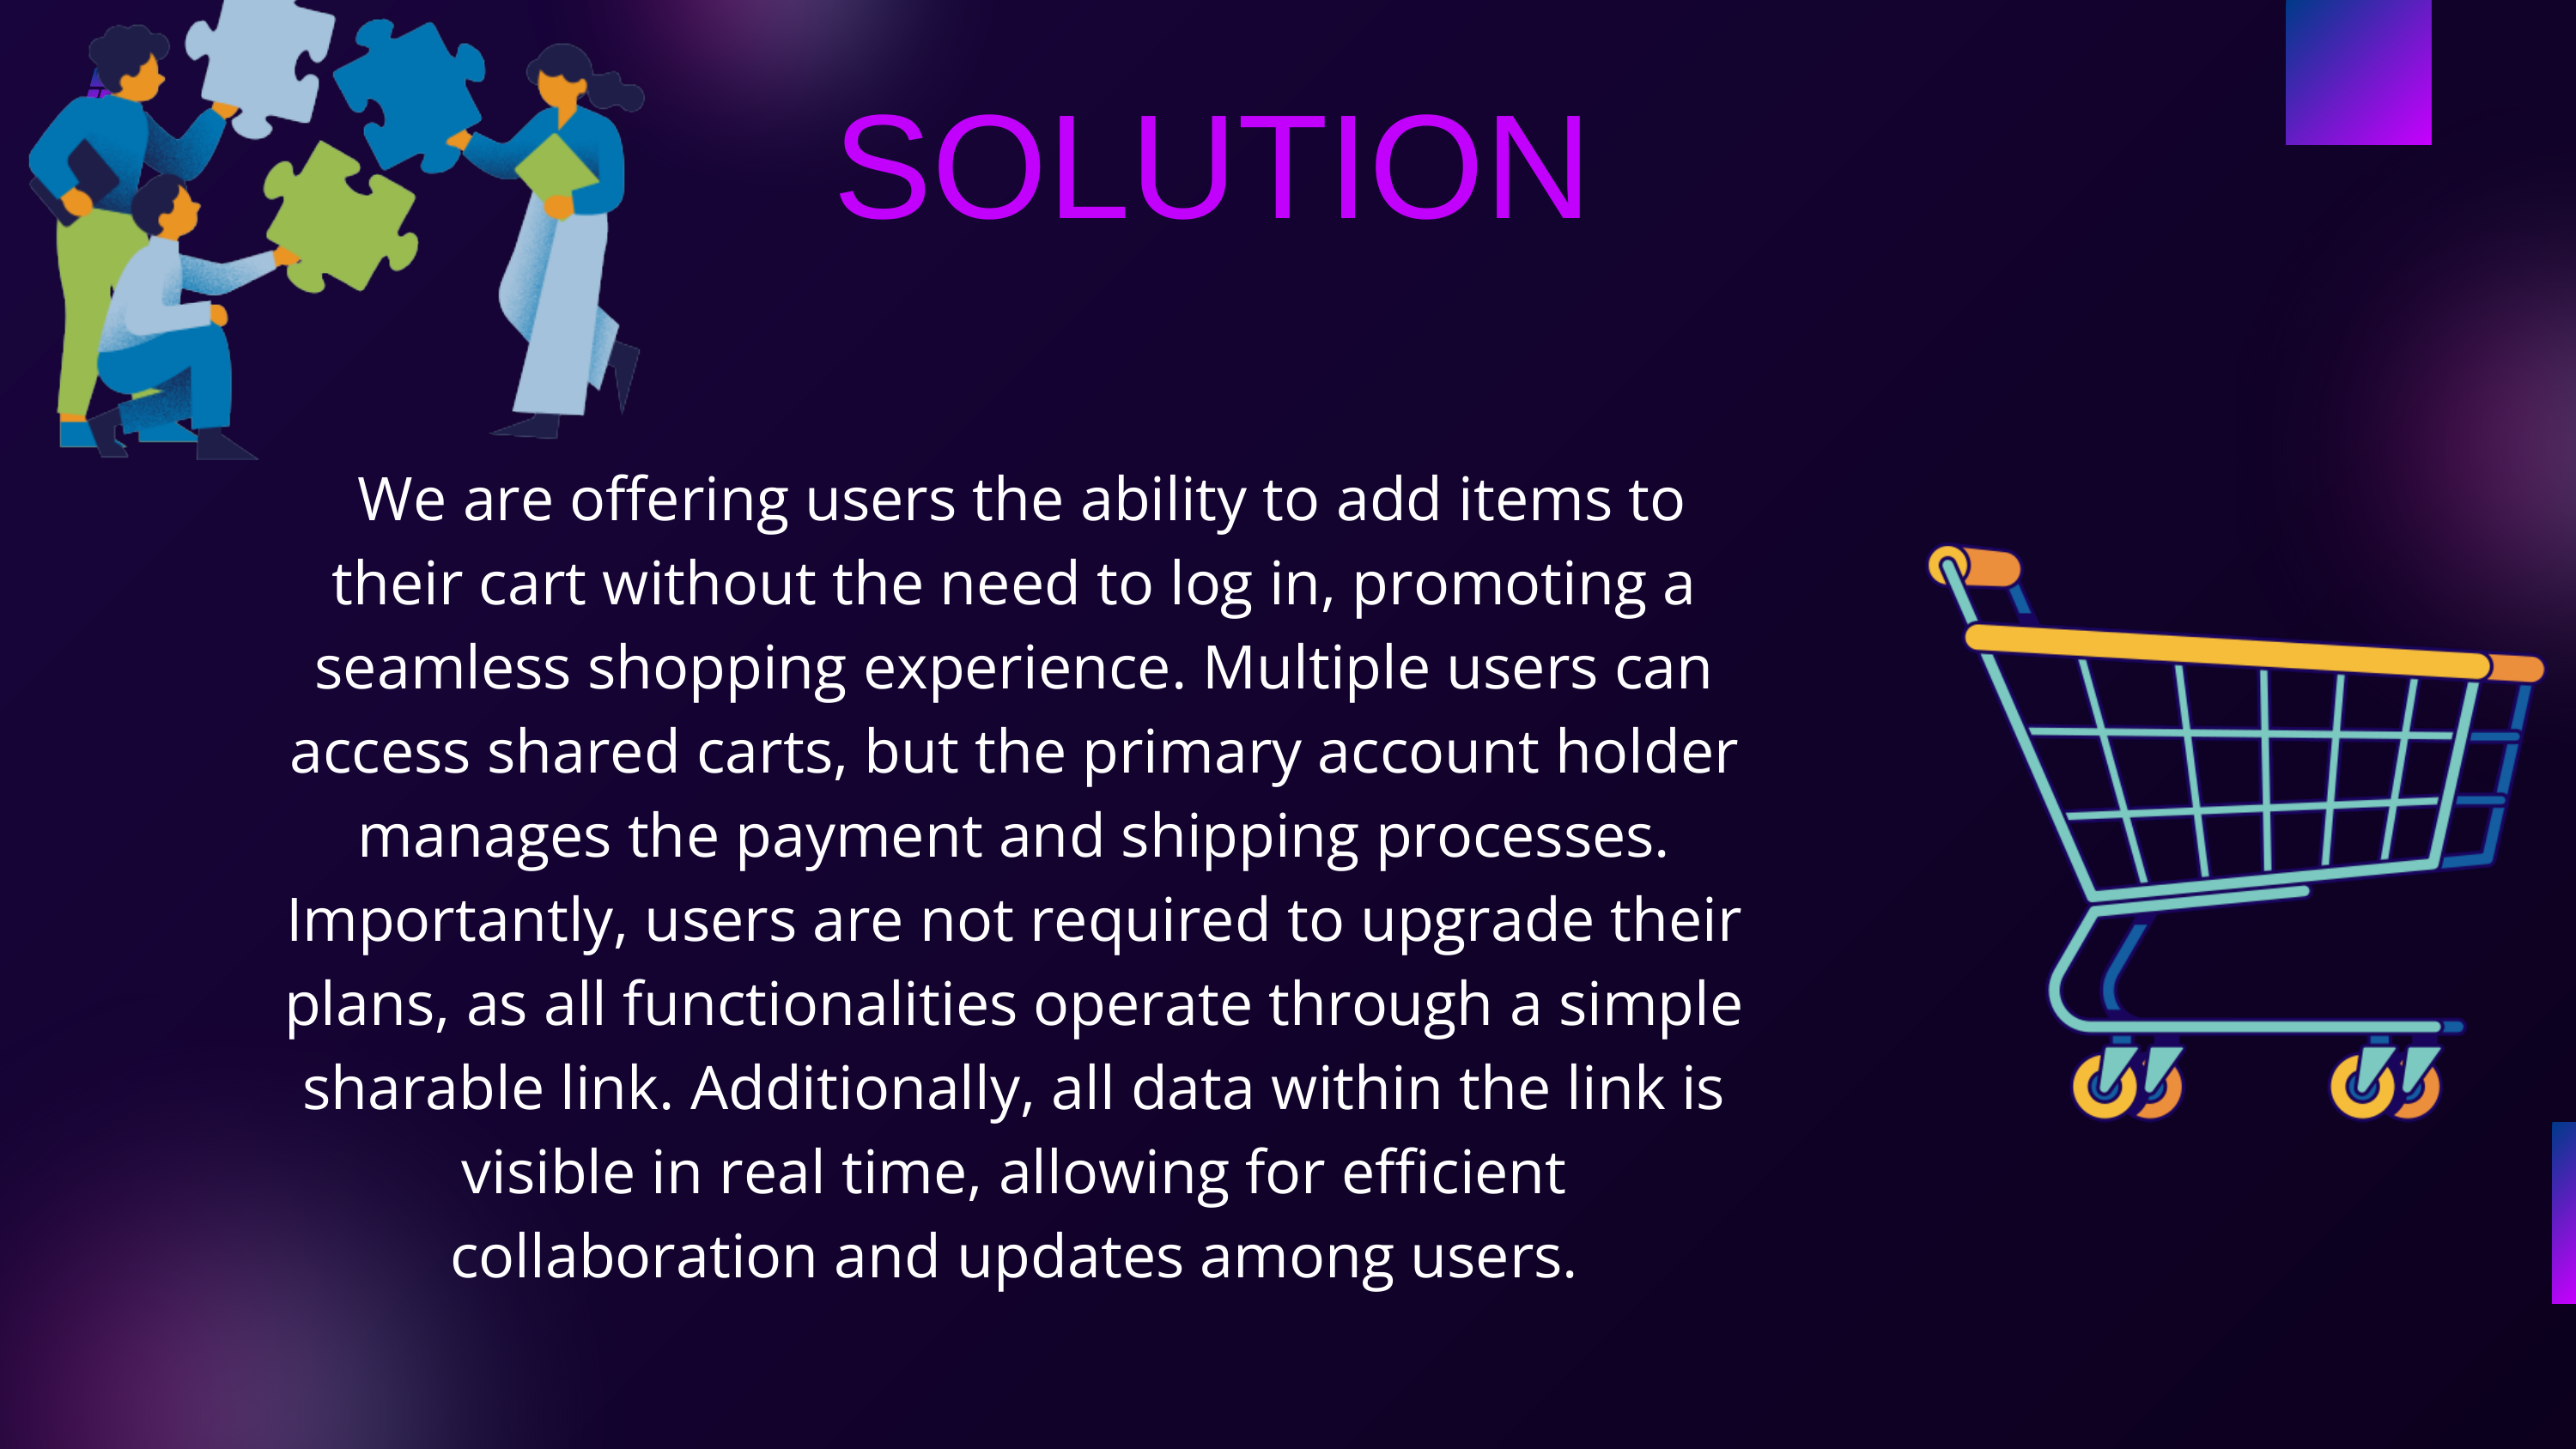

SOLUTION

 We are offering users the ability to add items to their cart without the need to log in, promoting a seamless shopping experience. Multiple users can access shared carts, but the primary account holder manages the payment and shipping processes. Importantly, users are not required to upgrade their plans, as all functionalities operate through a simple sharable link. Additionally, all data within the link is visible in real time, allowing for efficient collaboration and updates among users.